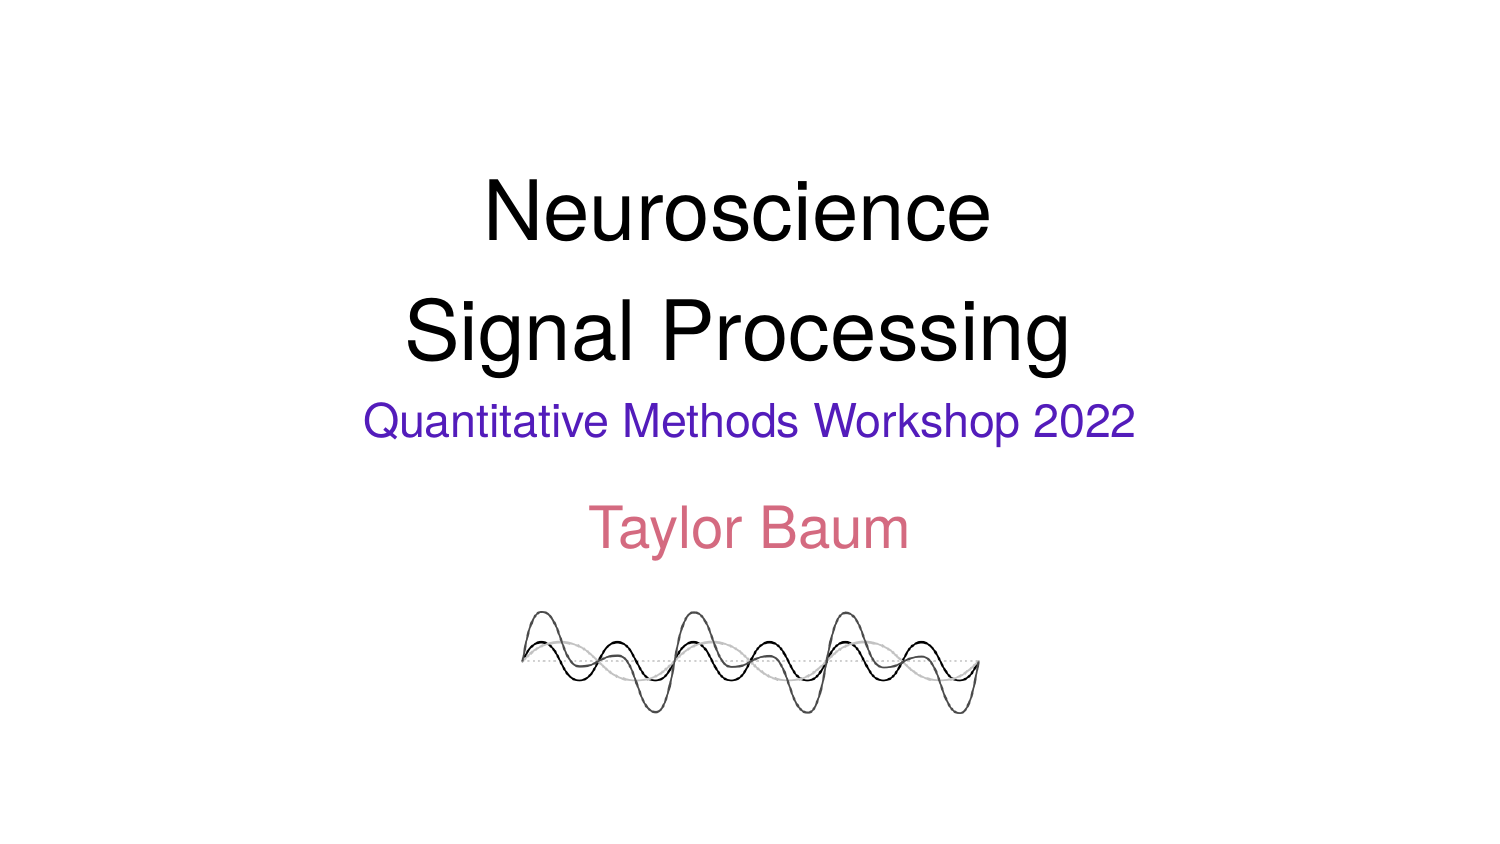

# Neuroscience
Signal Processing
Quantitative Methods Workshop 2022
Taylor Baum